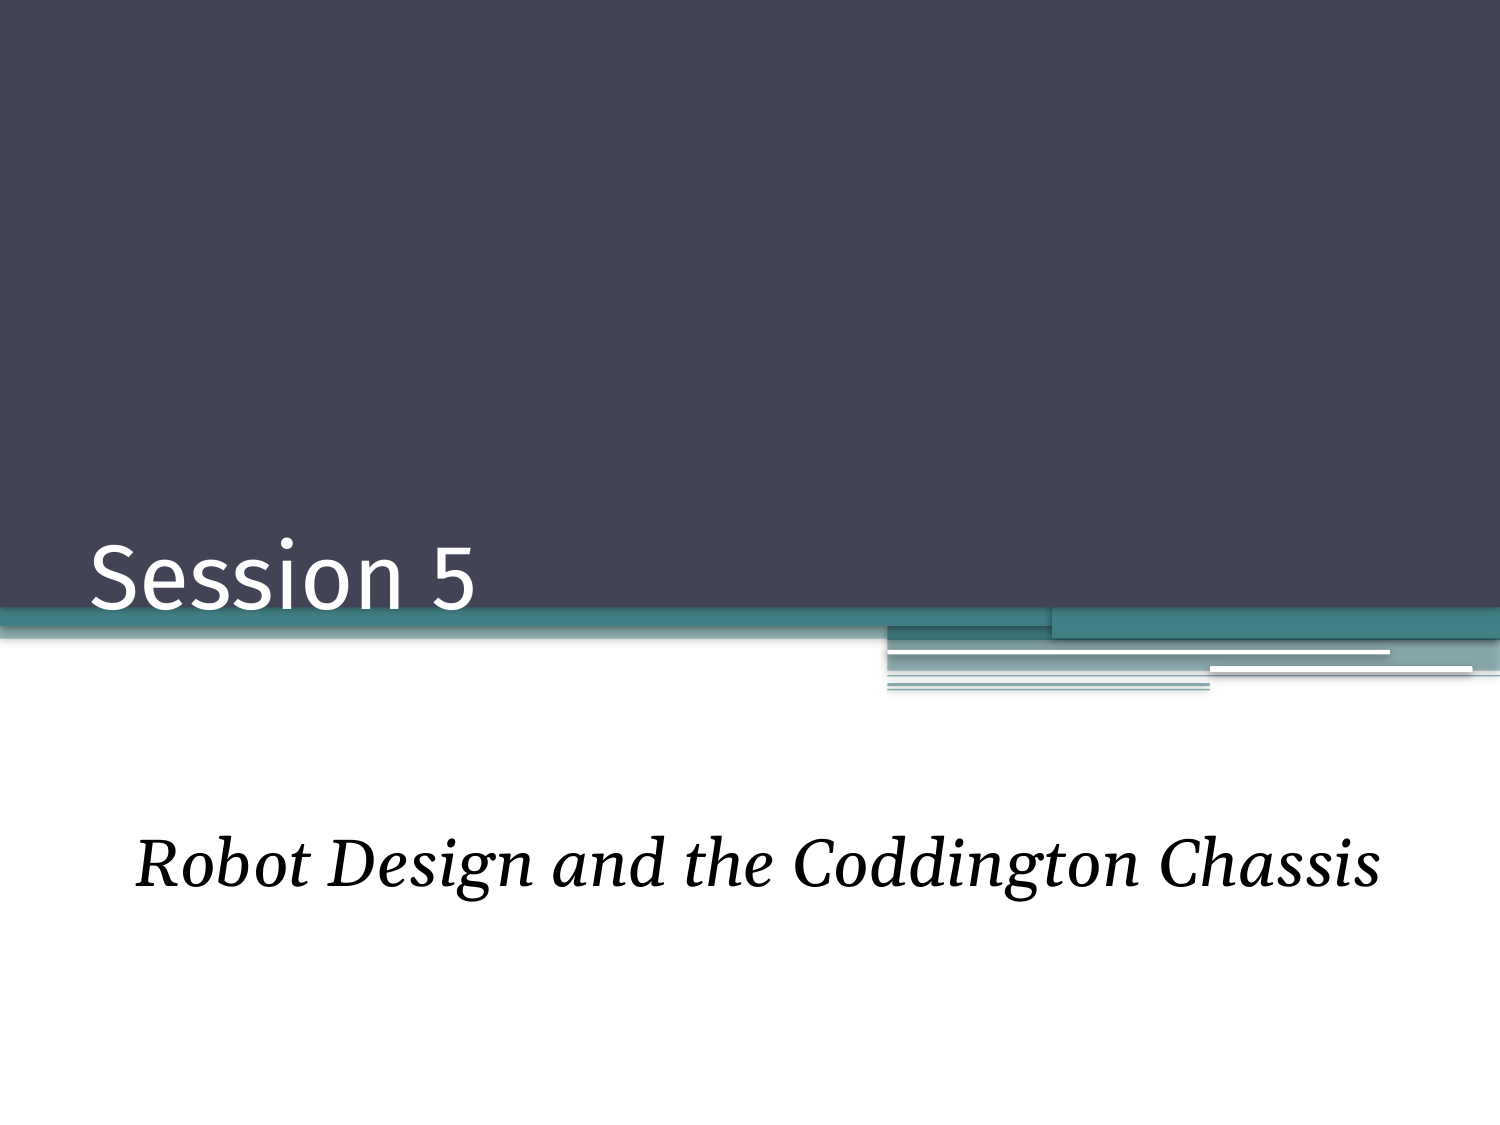

# Session 5
Robot Design and the Coddington Chassis